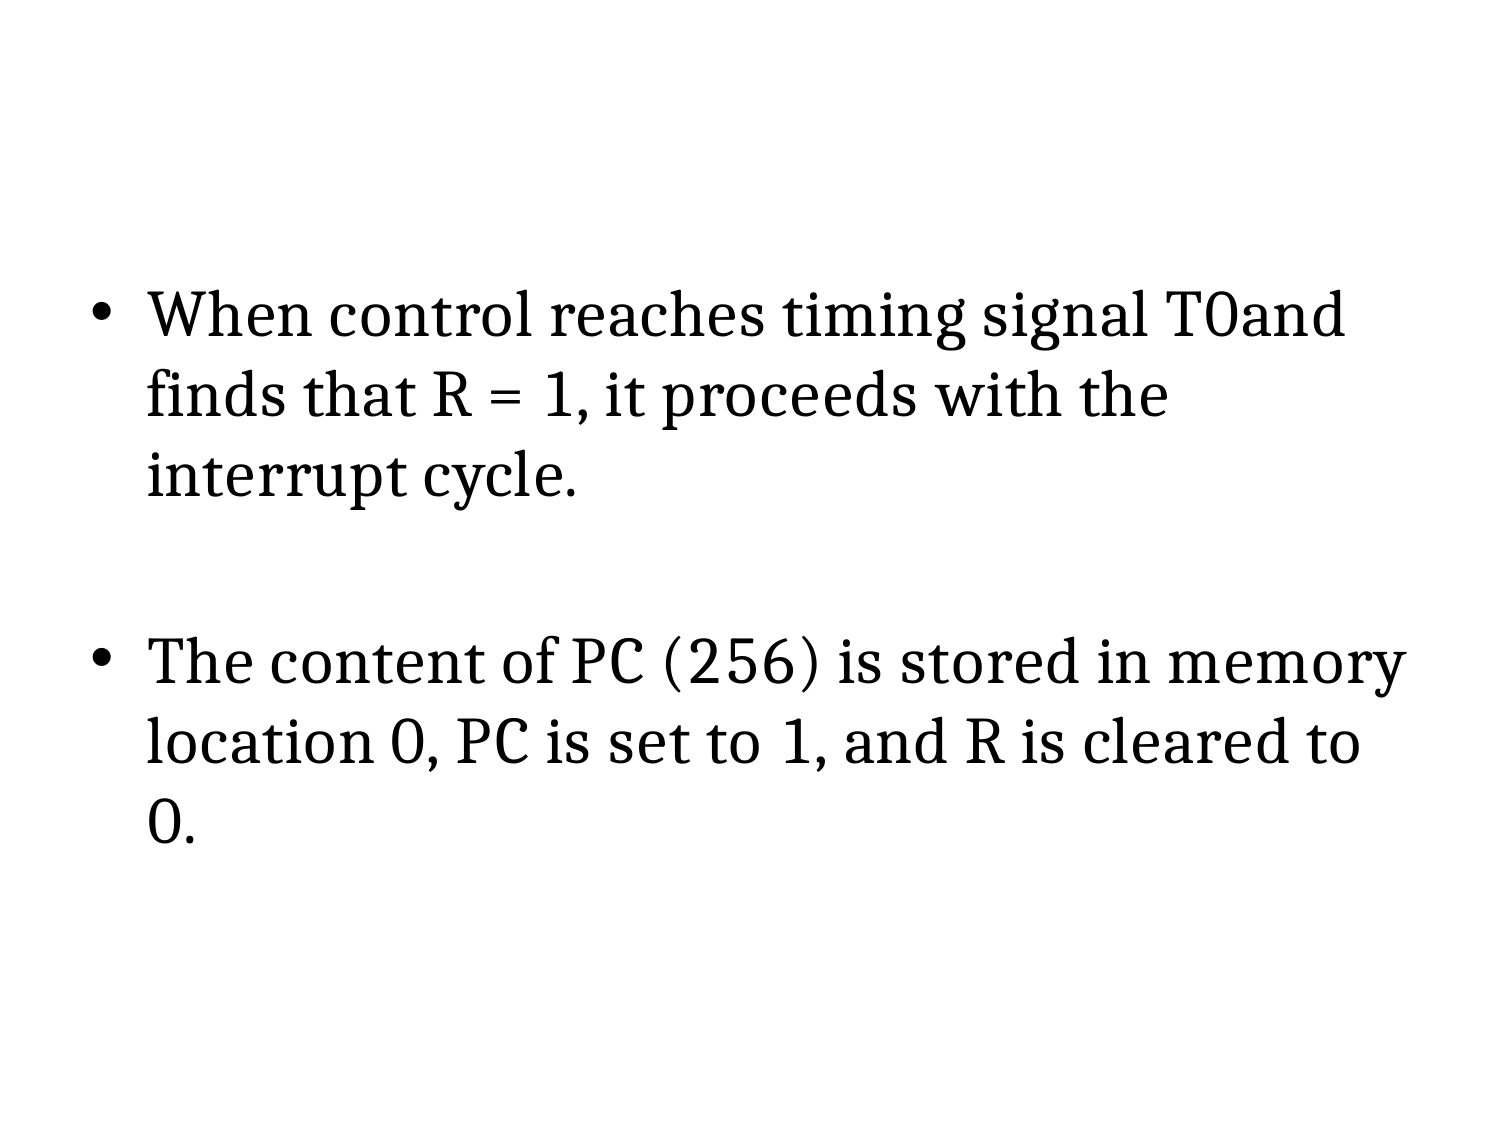

#
When control reaches timing signal T0and finds that R = 1, it proceeds with the interrupt cycle.

The content of PC (256) is stored in memory location 0, PC is set to 1, and R is cleared to 0.